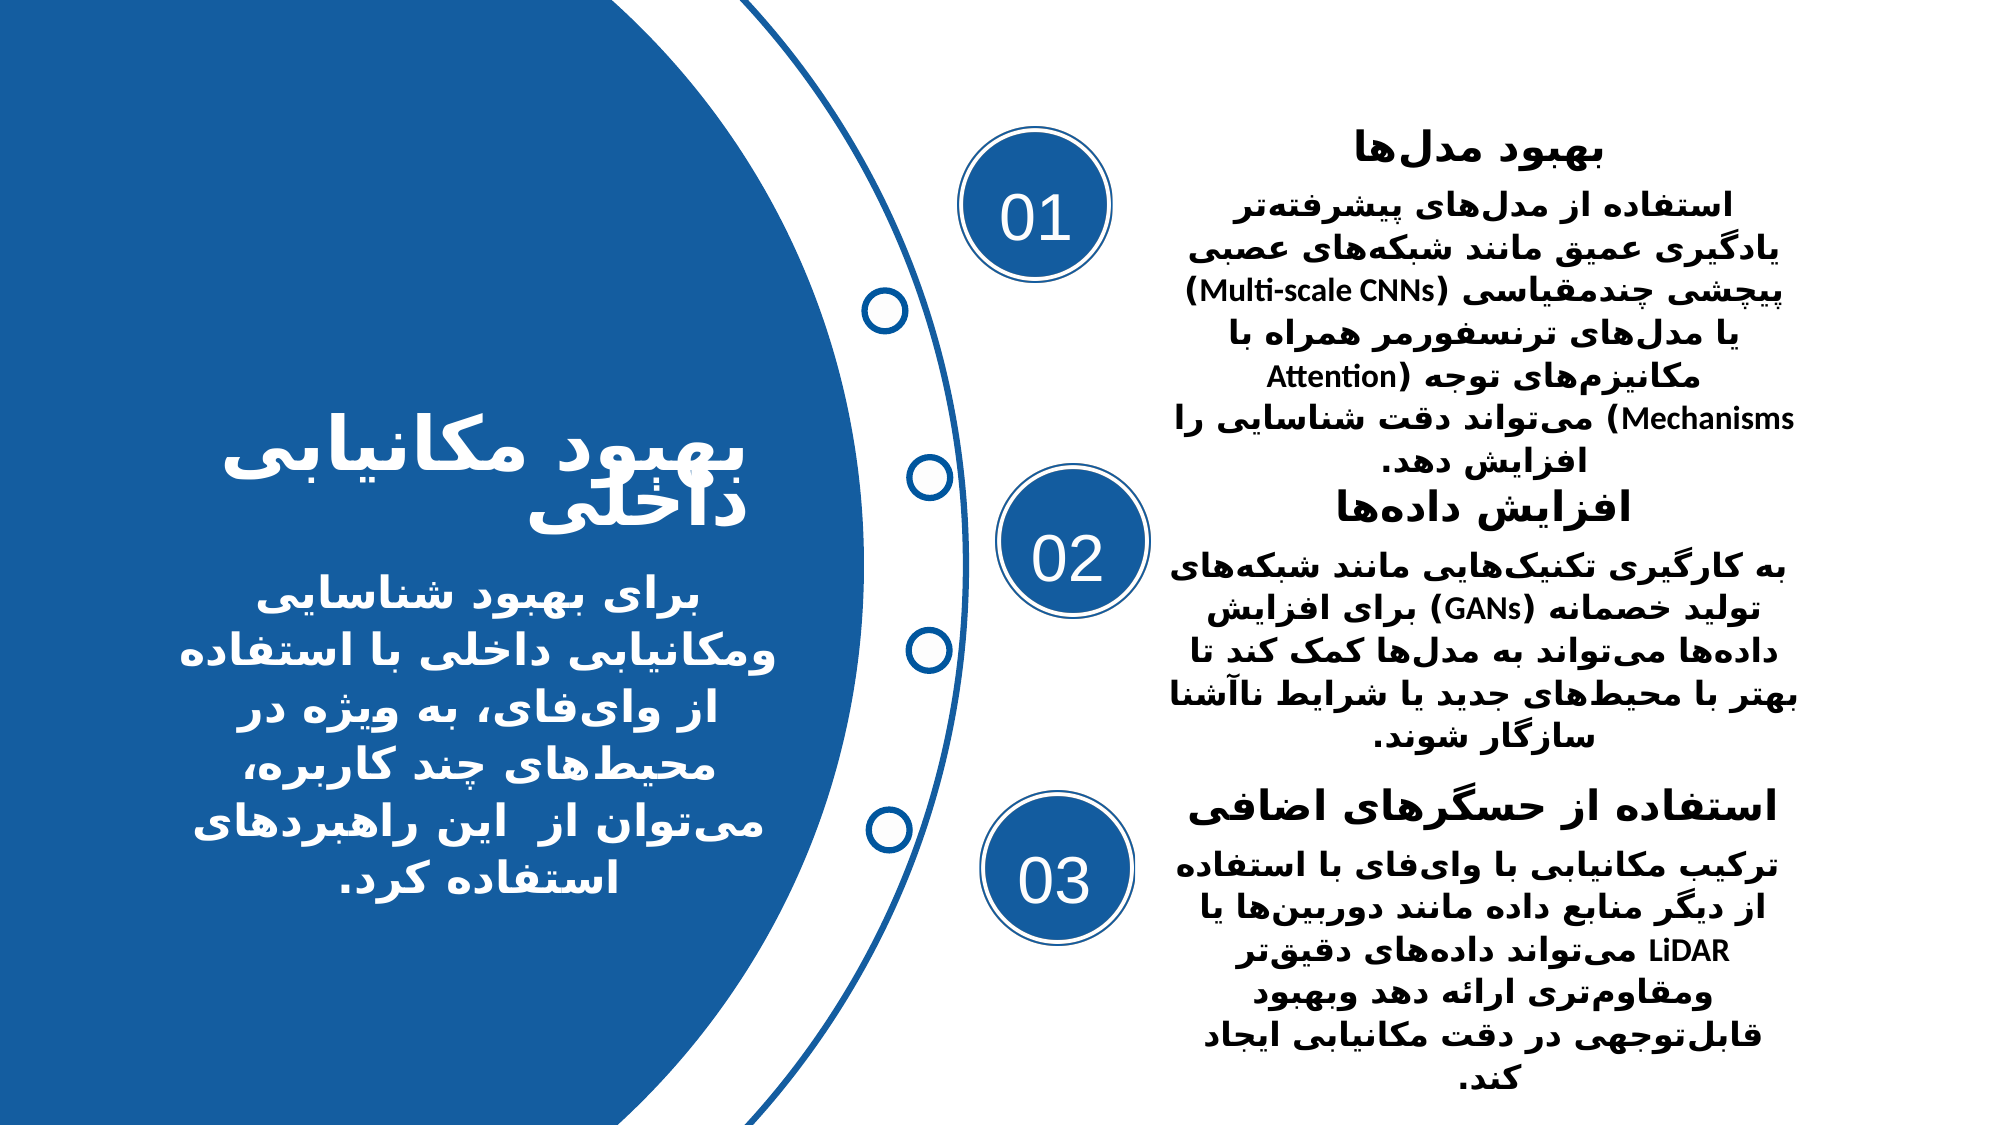

بهبود مدل‌ها
استفاده از مدل‌های پیشرفته‌تر یادگیری عمیق مانند شبکه‌های عصبی پیچشی چندمقیاسی (Multi-scale CNNs) یا مدل‌های ترنسفورمر همراه با مکانیزم‌های توجه (Attention Mechanisms) می‌تواند دقت شناسایی را افزایش دهد.

01

بهبود مکانیابی داخلی

افزایش داده‌ها
 به کارگیری تکنیک‌هایی مانند شبکه‌های تولید خصمانه (GANs) برای افزایش داده‌ها می‌تواند به مدل‌ها کمک کند تا بهتر با محیط‌های جدید یا شرایط ناآشنا سازگار شوند.
02
برای بهبود شناسایی ومکانیابی داخلی با استفاده از وای‌فای، به ویژه در محیط‌های چند کاربره، می‌توان از  این راهبردهای استفاده کرد.

استفاده از حسگرهای اضافی
 ترکیب مکانیابی با وای‌فای با استفاده از دیگر منابع داده مانند دوربین‌ها یا LiDAR می‌تواند داده‌های دقیق‌تر ومقاوم‌تری ارائه دهد وبهبود قابل‌توجهی در دقت مکانیابی ایجاد کند.

03